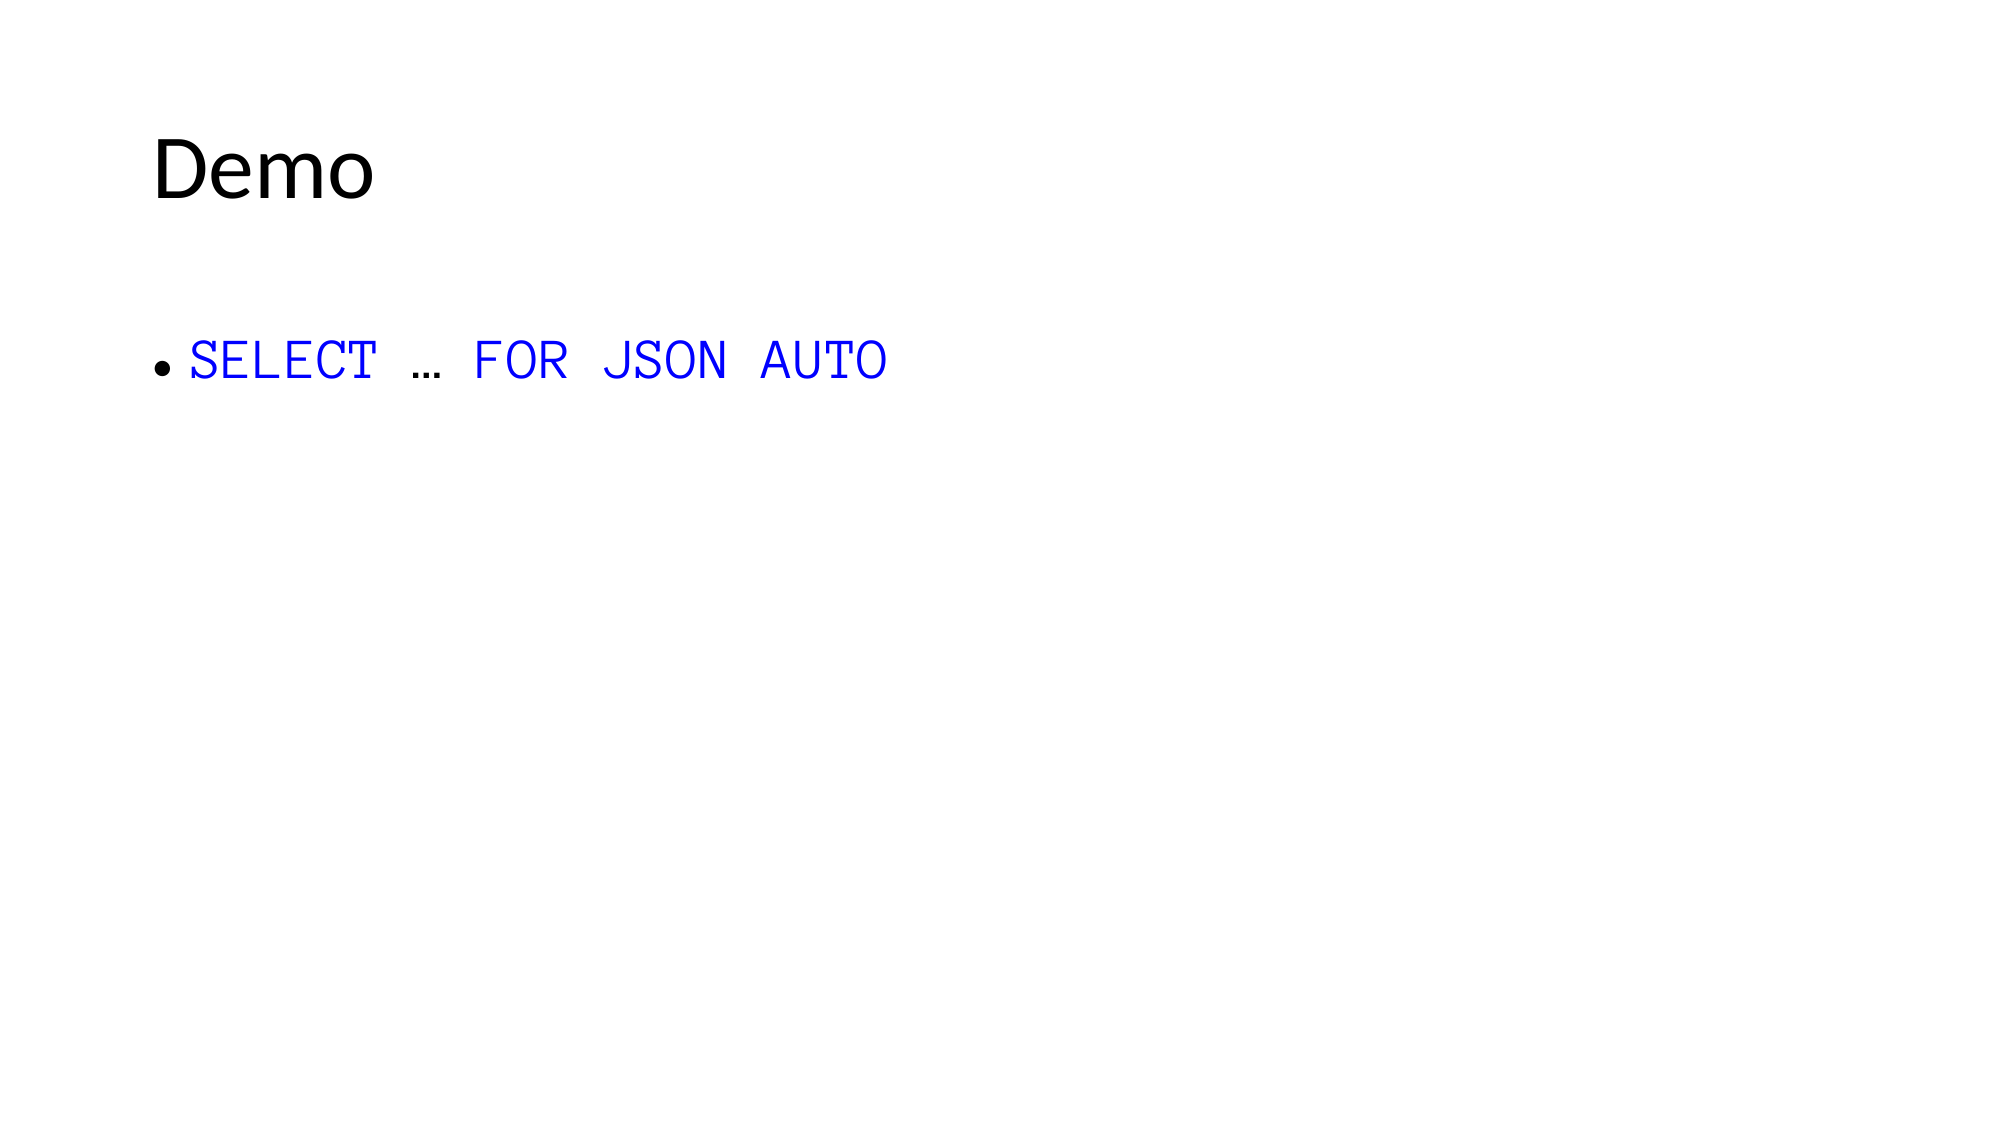

# Demo
● SELECT … FOR JSON AUTO